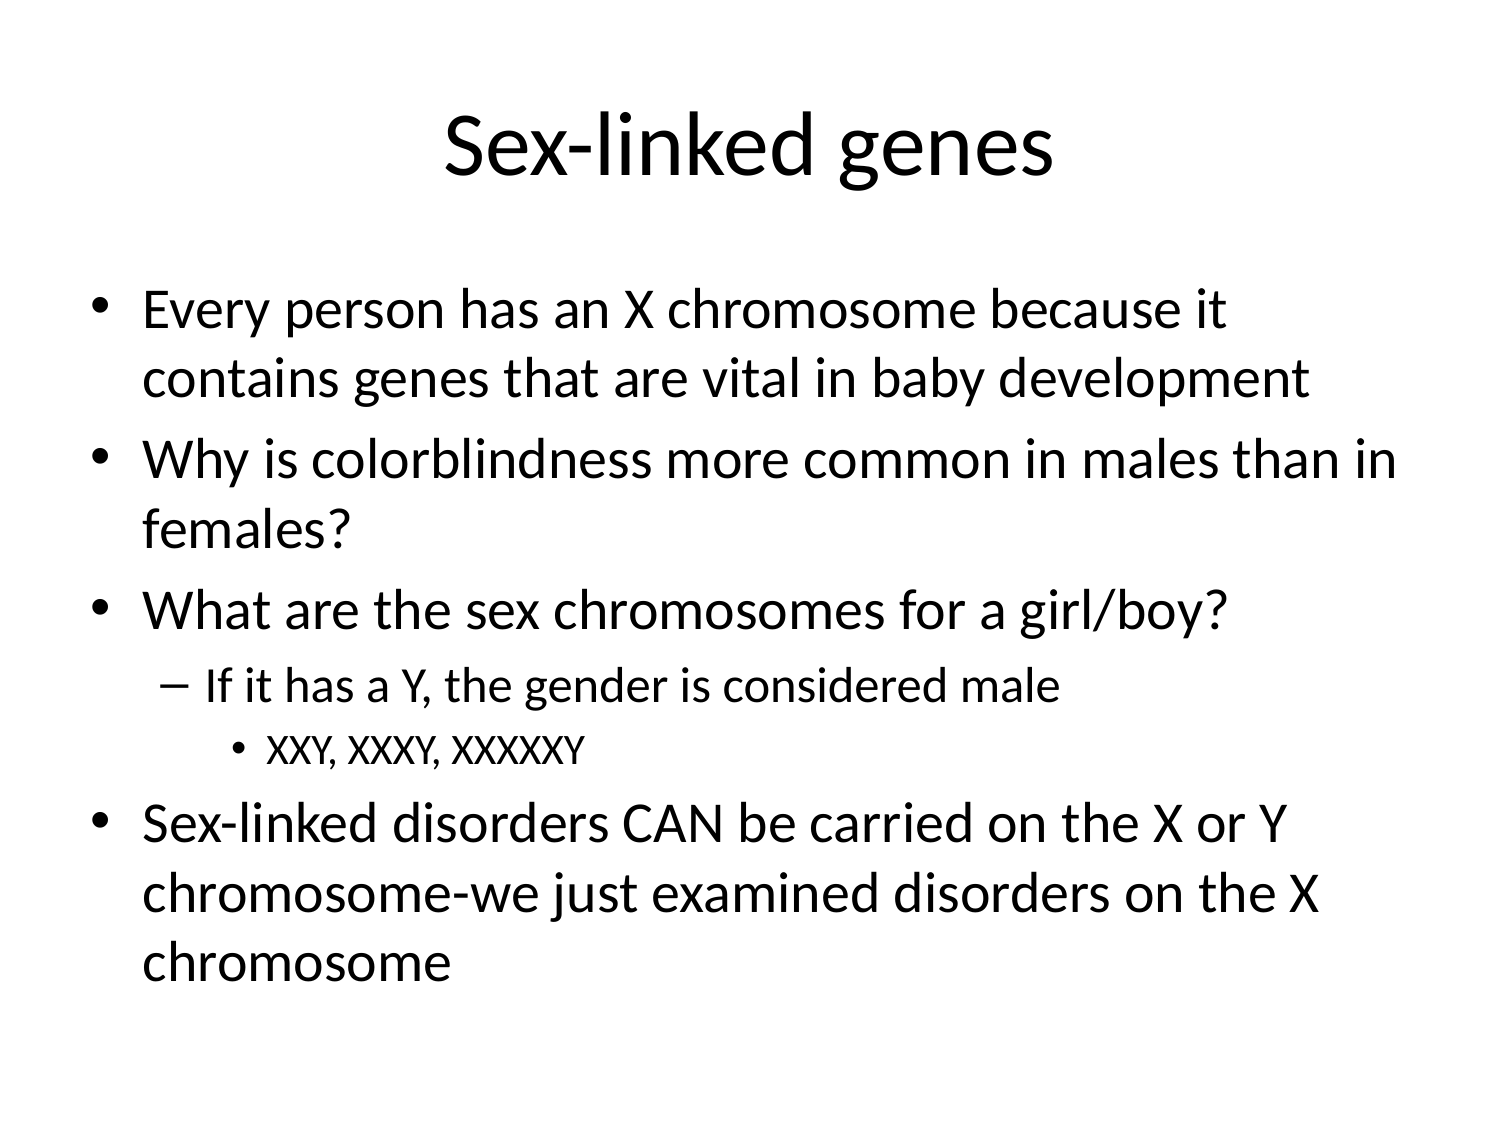

# Sex-linked genes
Every person has an X chromosome because it contains genes that are vital in baby development
Why is colorblindness more common in males than in females?
What are the sex chromosomes for a girl/boy?
If it has a Y, the gender is considered male
XXY, XXXY, XXXXXY
Sex-linked disorders CAN be carried on the X or Y chromosome-we just examined disorders on the X chromosome